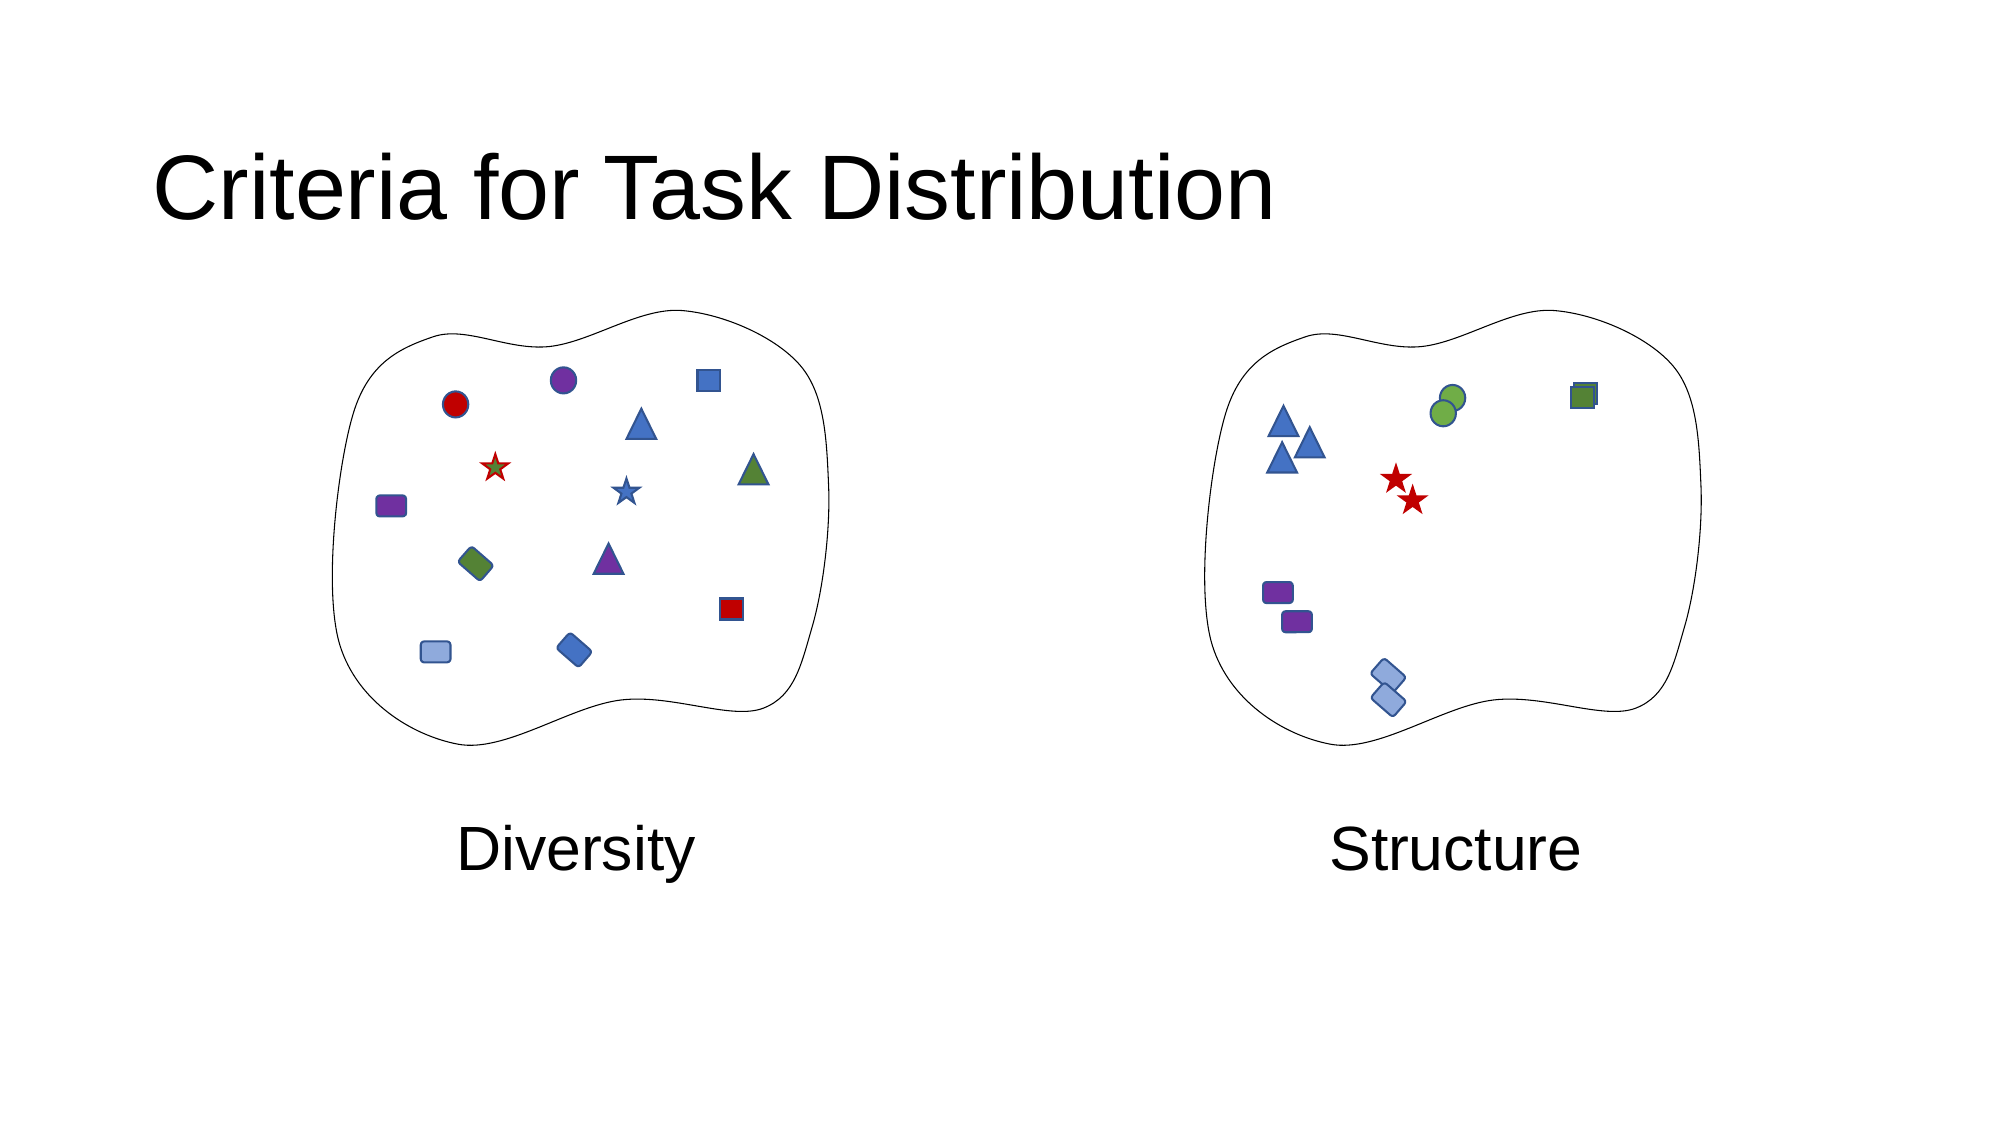

# Criteria for Task Distribution

Structure
Diversity